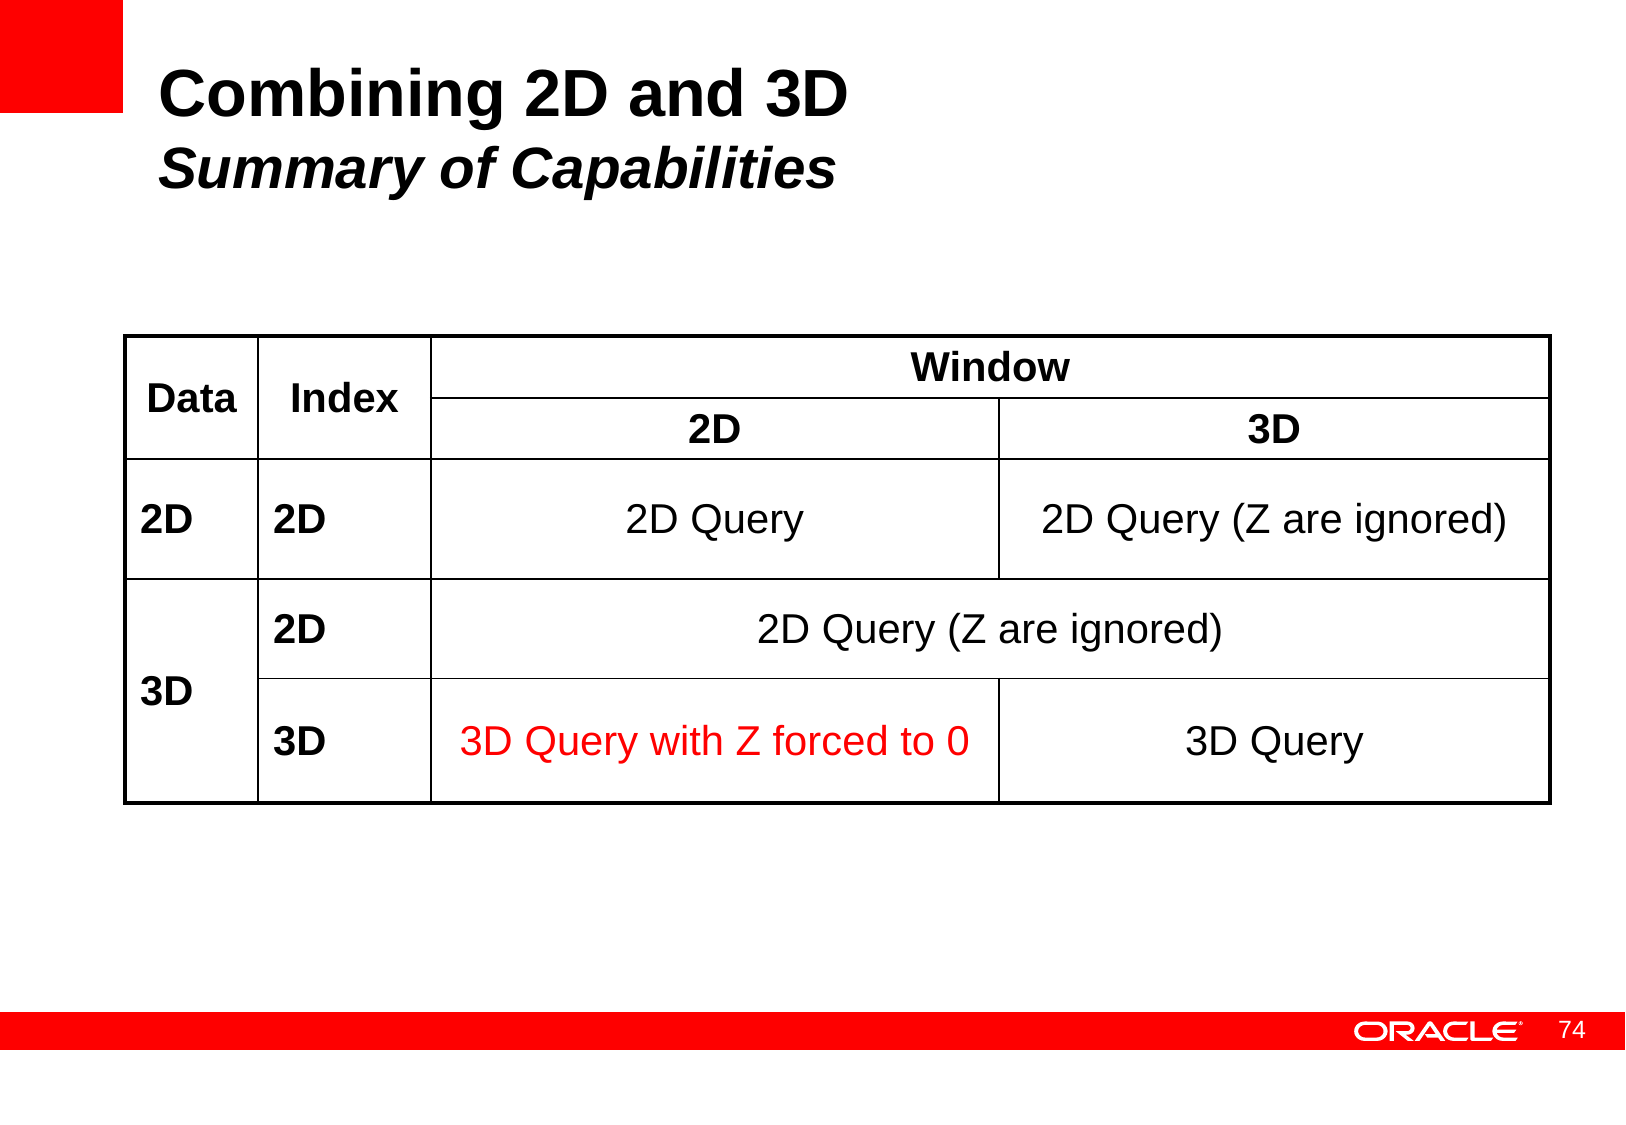

# Combining 2D and 3D Summary of Capabilities
| Data | Index | Window |  |
| --- | --- | --- | --- |
|  |  | 2D | 3D |
| 2D | 2D | 2D Query | 2D Query (Z are ignored) |
| 3D | 2D | 2D Query (Z are ignored) |  |
|  | 3D | 3D Query with Z forced to 0 | 3D Query |